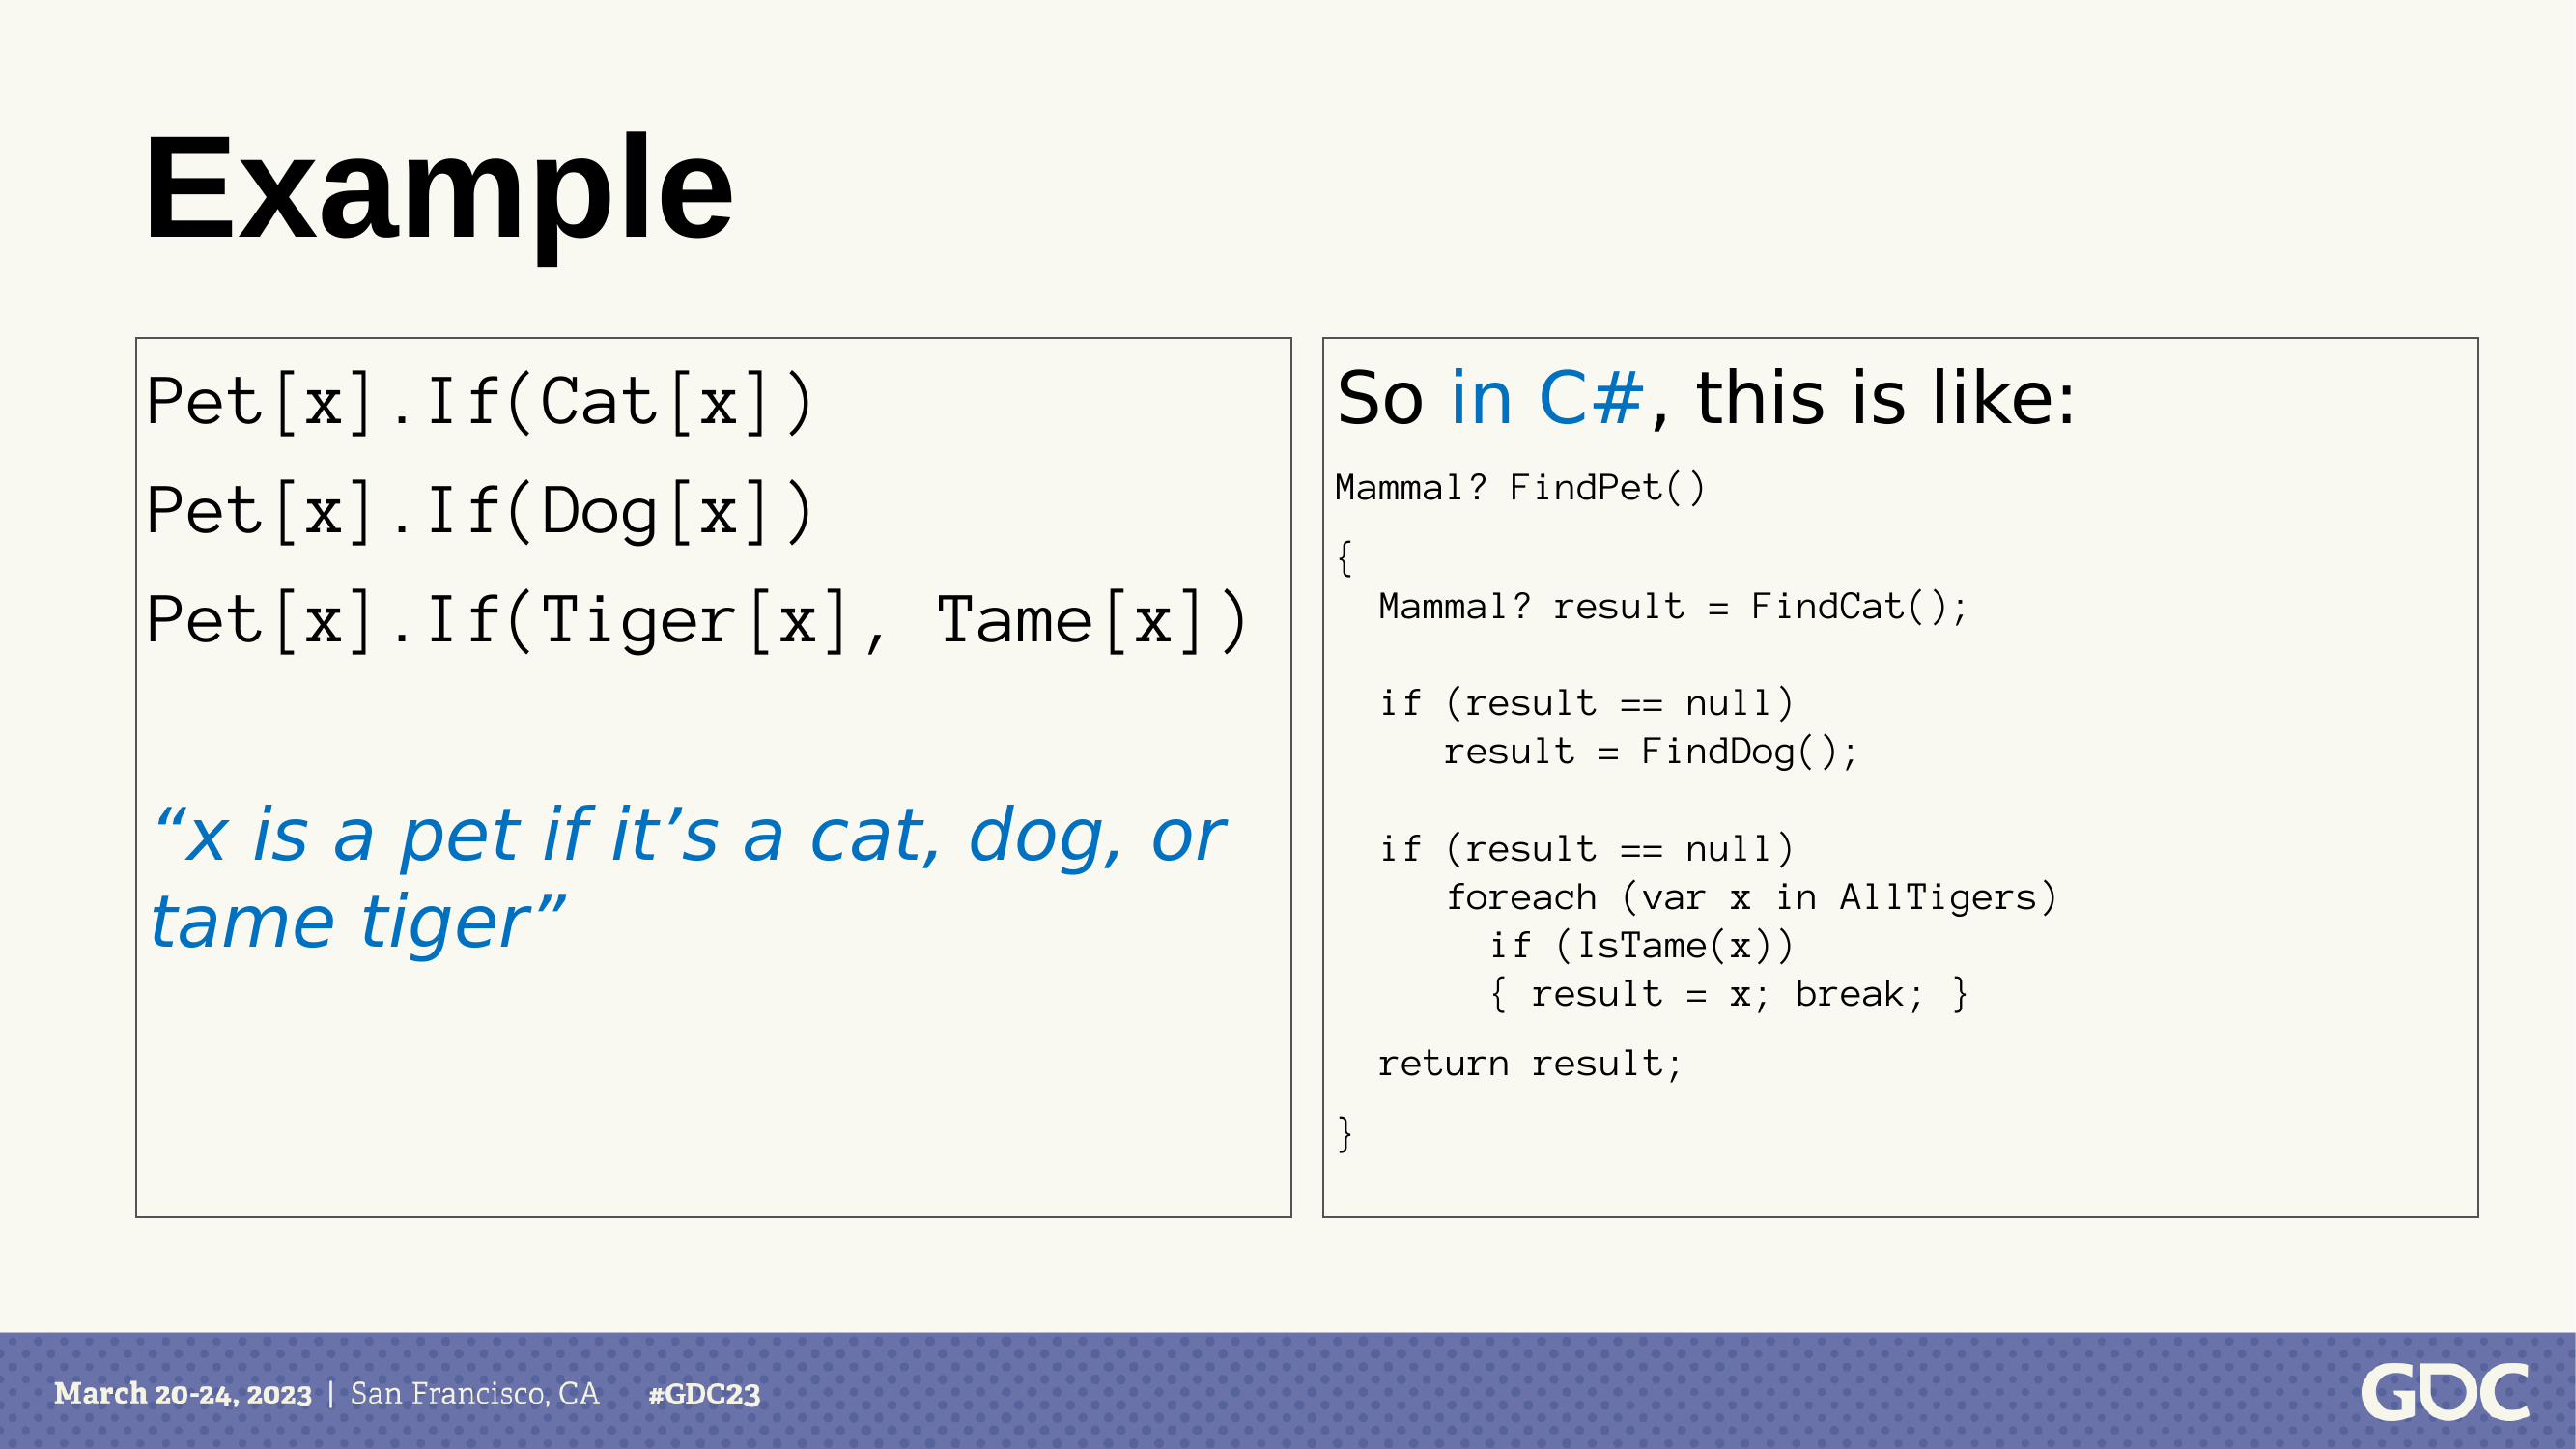

# Example
Pet[x].If(Cat[x])
Pet[x].If(Dog[x])
Pet[x].If(Tiger[x], Tame[x])

“x is a pet if it’s a cat, dog, or tame tiger”

So in C#, this is like:
Mammal? FindPet()
{
  Mammal? result = FindCat();
  if (result == null)
     result = FindDog();
  if (result == null)
     foreach (var x in AllTigers)
       if (IsTame(x))
       { result = x; break; }
  return result;
}